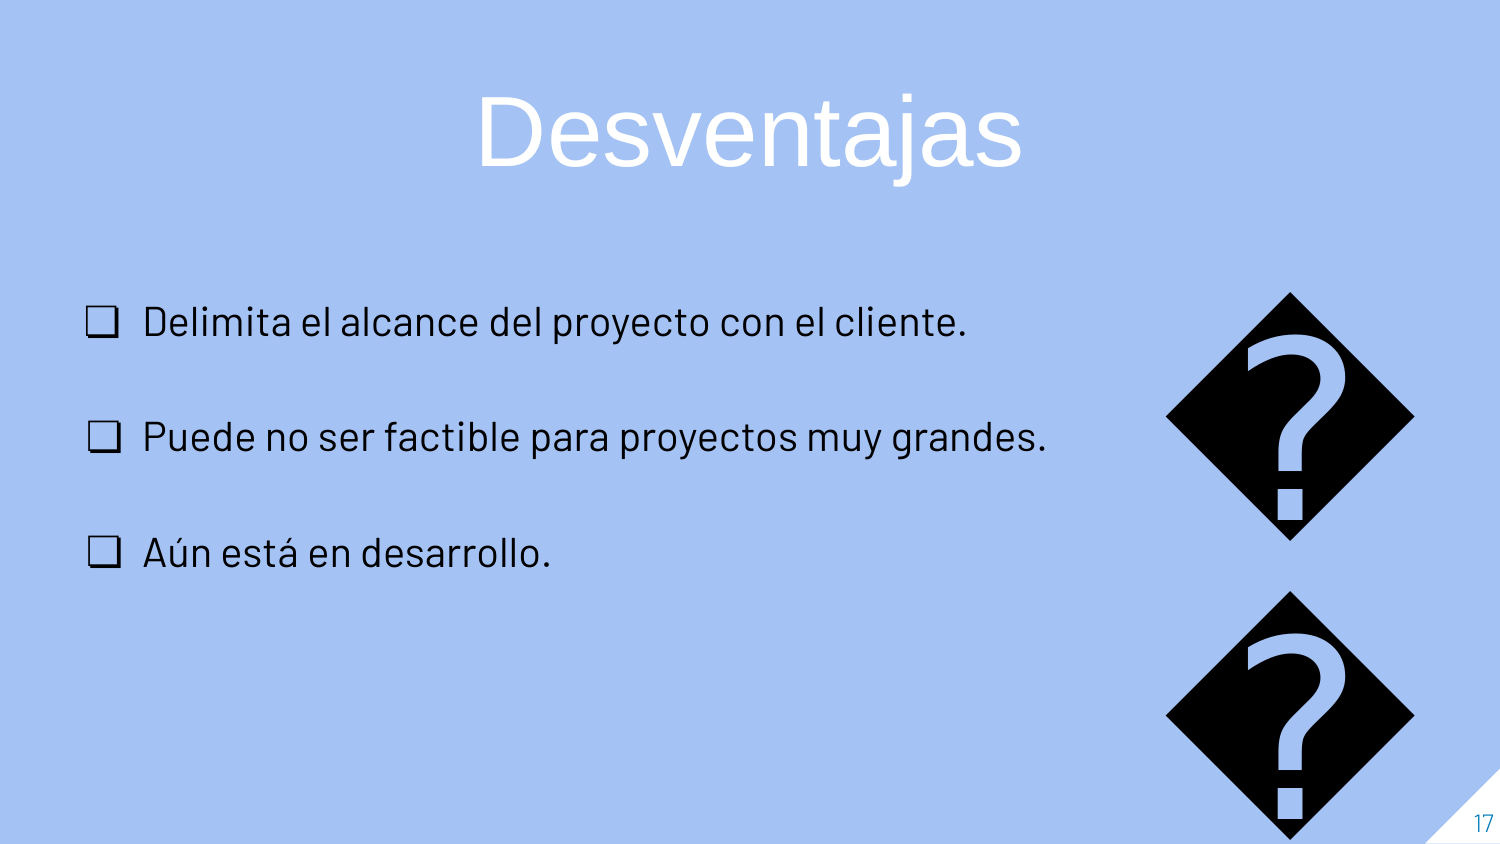

Desventajas
👎
Delimita el alcance del proyecto con el cliente.

Puede no ser factible para proyectos muy grandes.

Aún está en desarrollo.

17